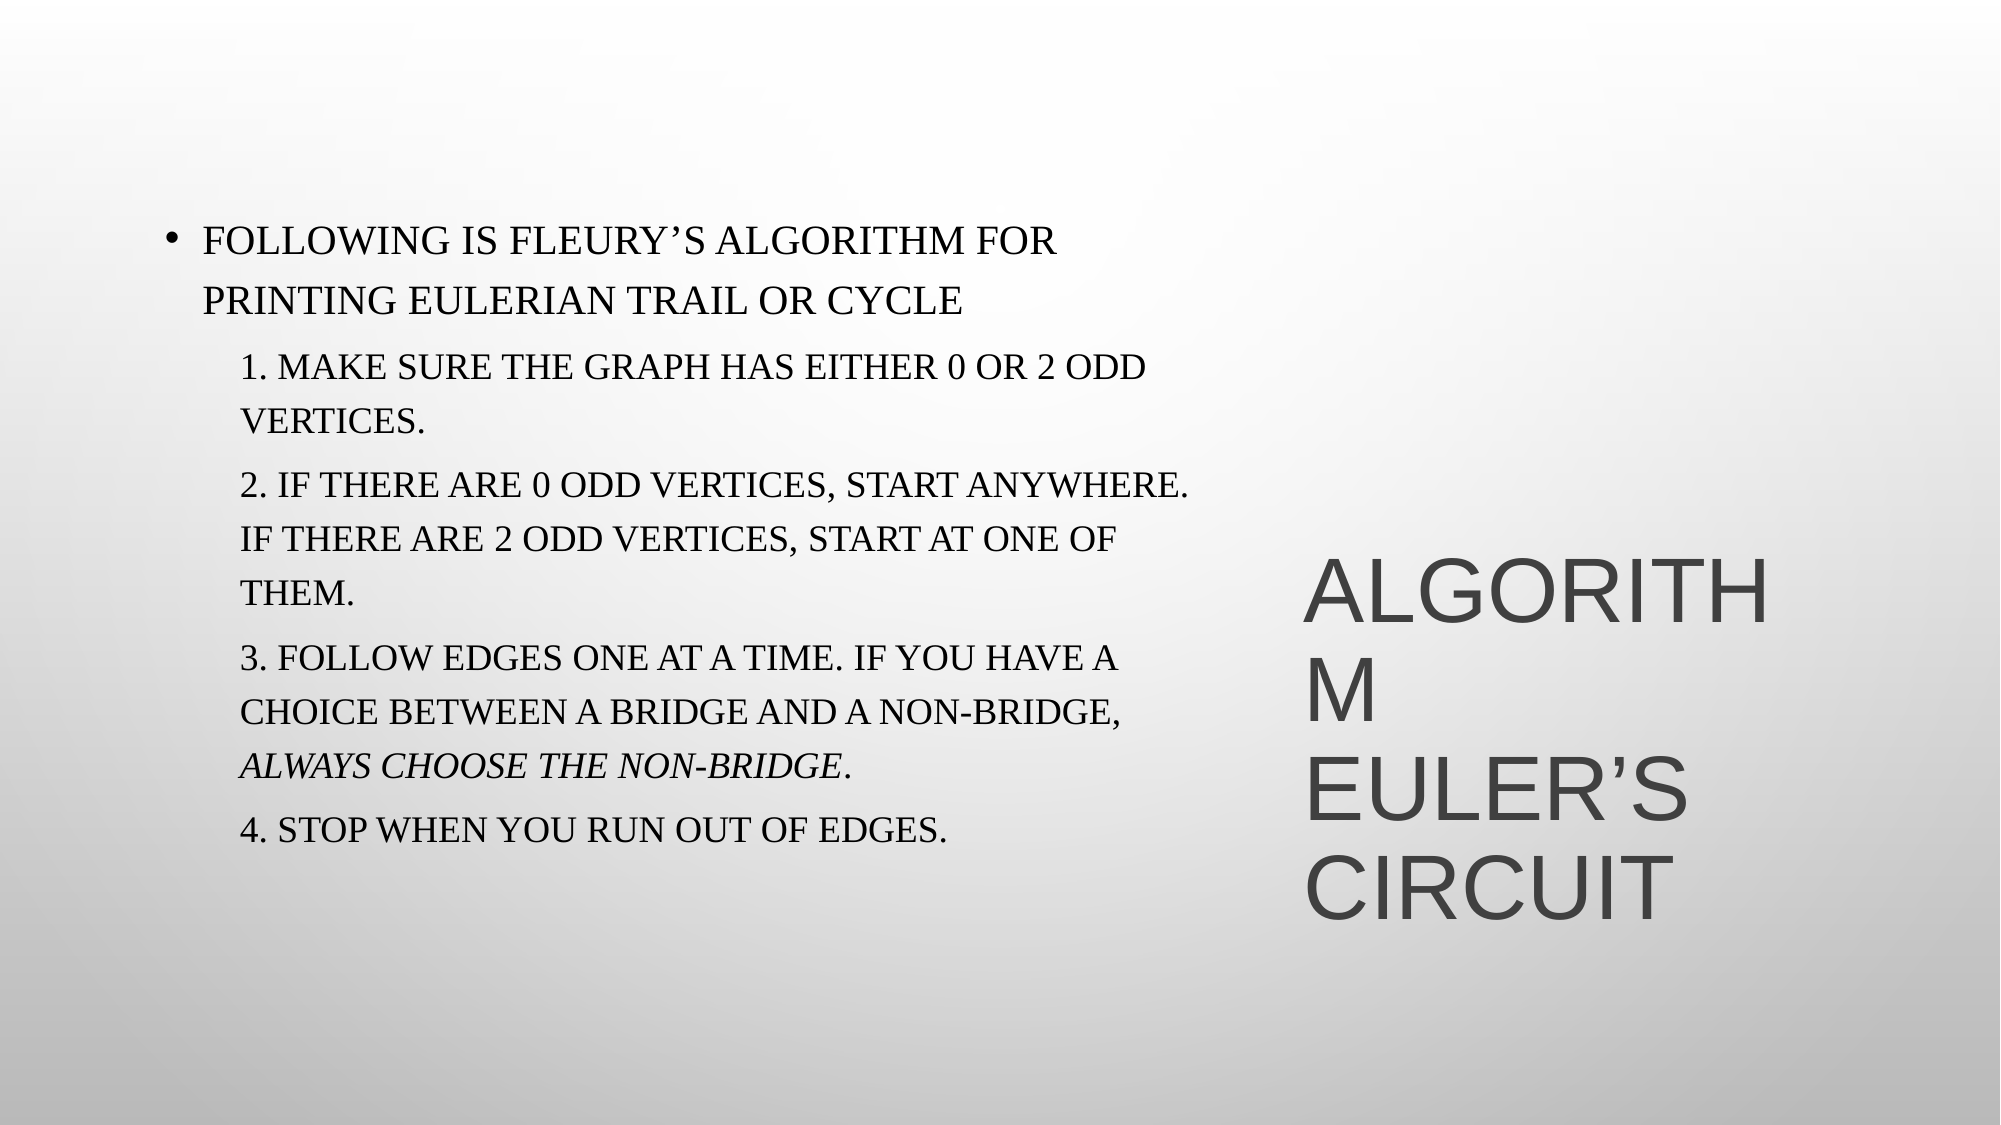

Following is Fleury’s Algorithm for printing Eulerian trail or cycle
1. Make sure the graph has either 0 or 2 odd vertices.
2. If there are 0 odd vertices, start anywhere. If there are 2 odd vertices, start at one of them.
3. Follow edges one at a time. If you have a choice between a bridge and a non-bridge, always choose the non-bridge.
4. Stop when you run out of edges.
# Algorithm Euler’s circuit